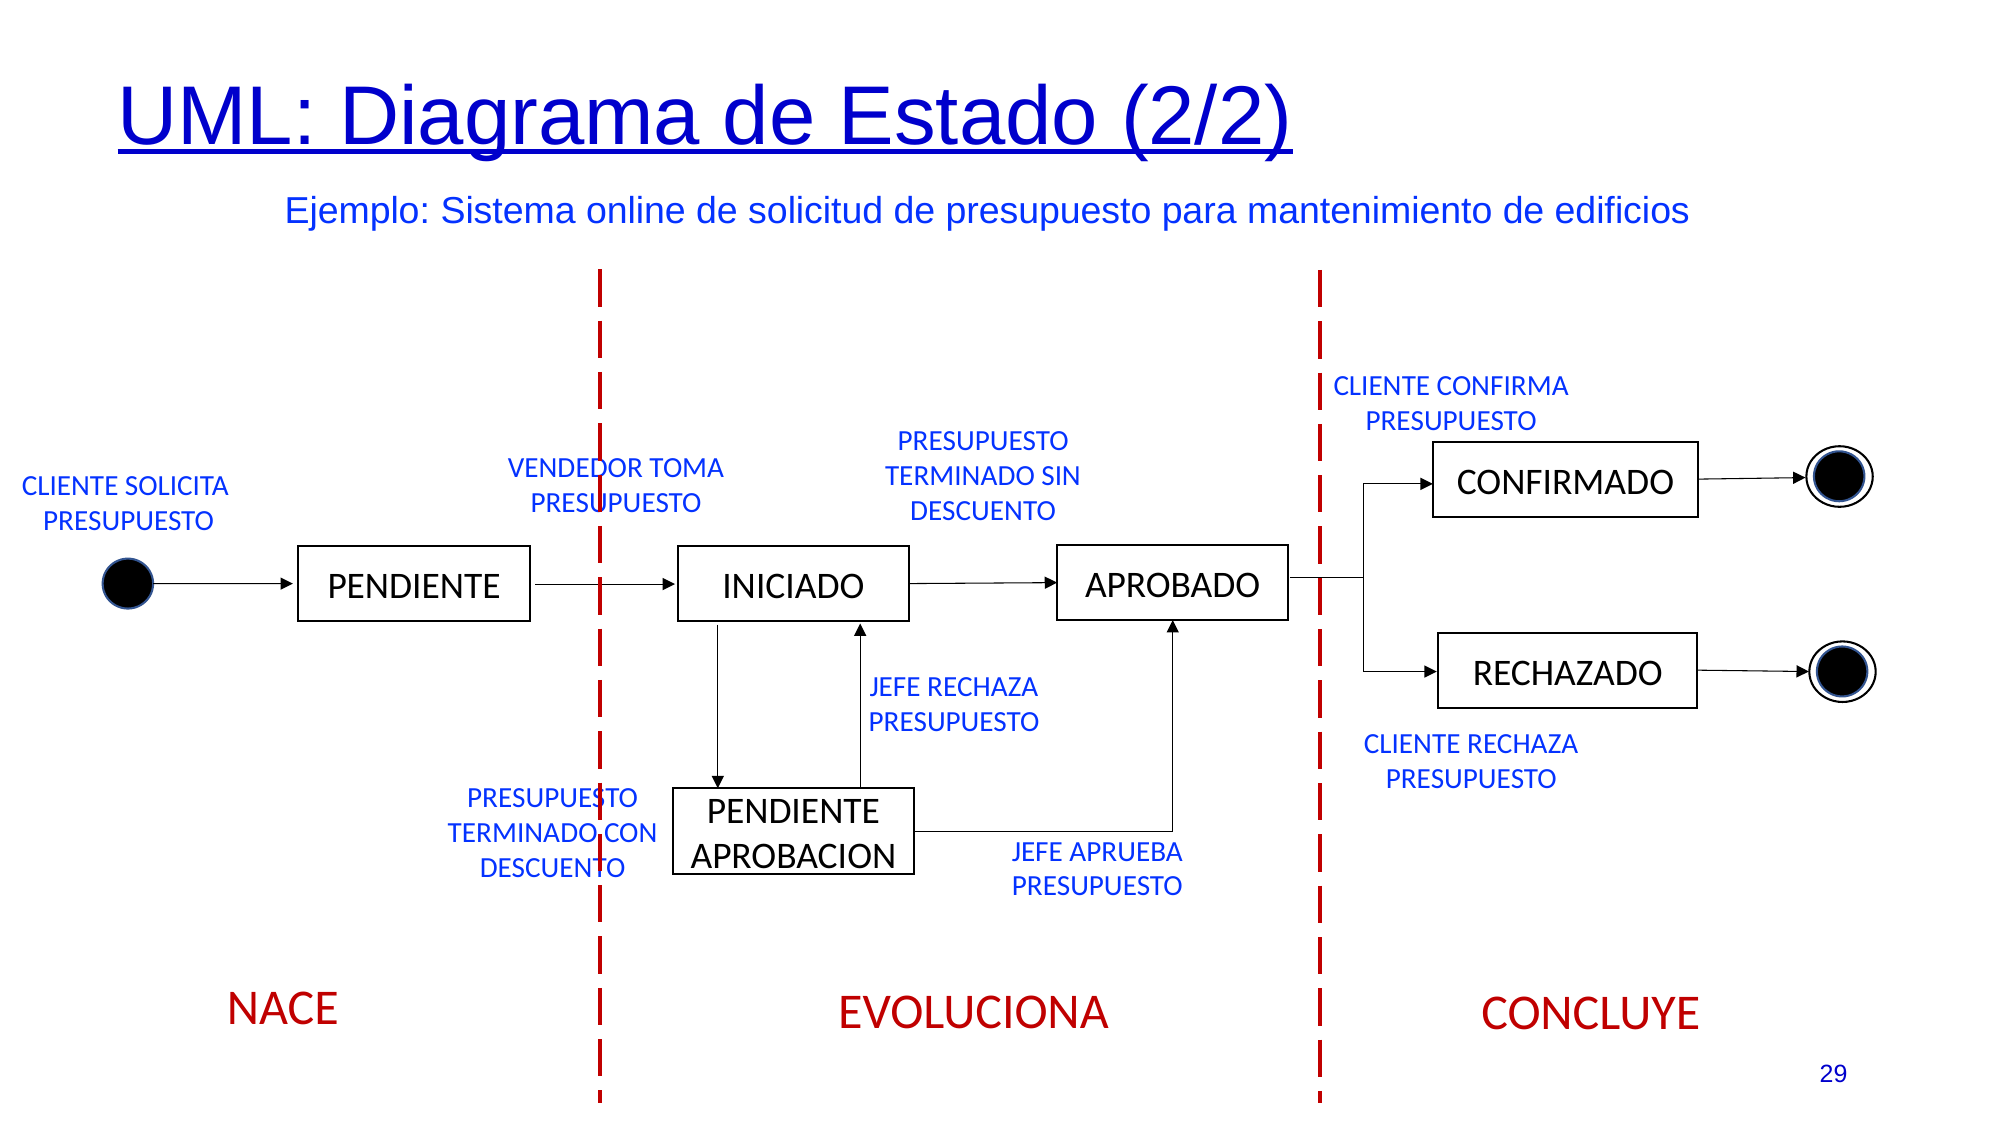

# UML: Diagrama de Estado (2/2)
Ejemplo: Sistema online de solicitud de presupuesto para mantenimiento de edificios
NACE
EVOLUCIONA
CONCLUYE
CLIENTE CONFIRMA
PRESUPUESTO
PRESUPUESTO
TERMINADO SIN
DESCUENTO
VENDEDOR TOMA
PRESUPUESTO
CONFIRMADO

CLIENTE SOLICITA
PRESUPUESTO
APROBADO
PENDIENTE
INICIADO

RECHAZADO

JEFE RECHAZA
PRESUPUESTO
CLIENTE RECHAZA
PRESUPUESTO
PRESUPUESTO
TERMINADO CON
DESCUENTO
PENDIENTE
APROBACION
JEFE APRUEBA
PRESUPUESTO
29